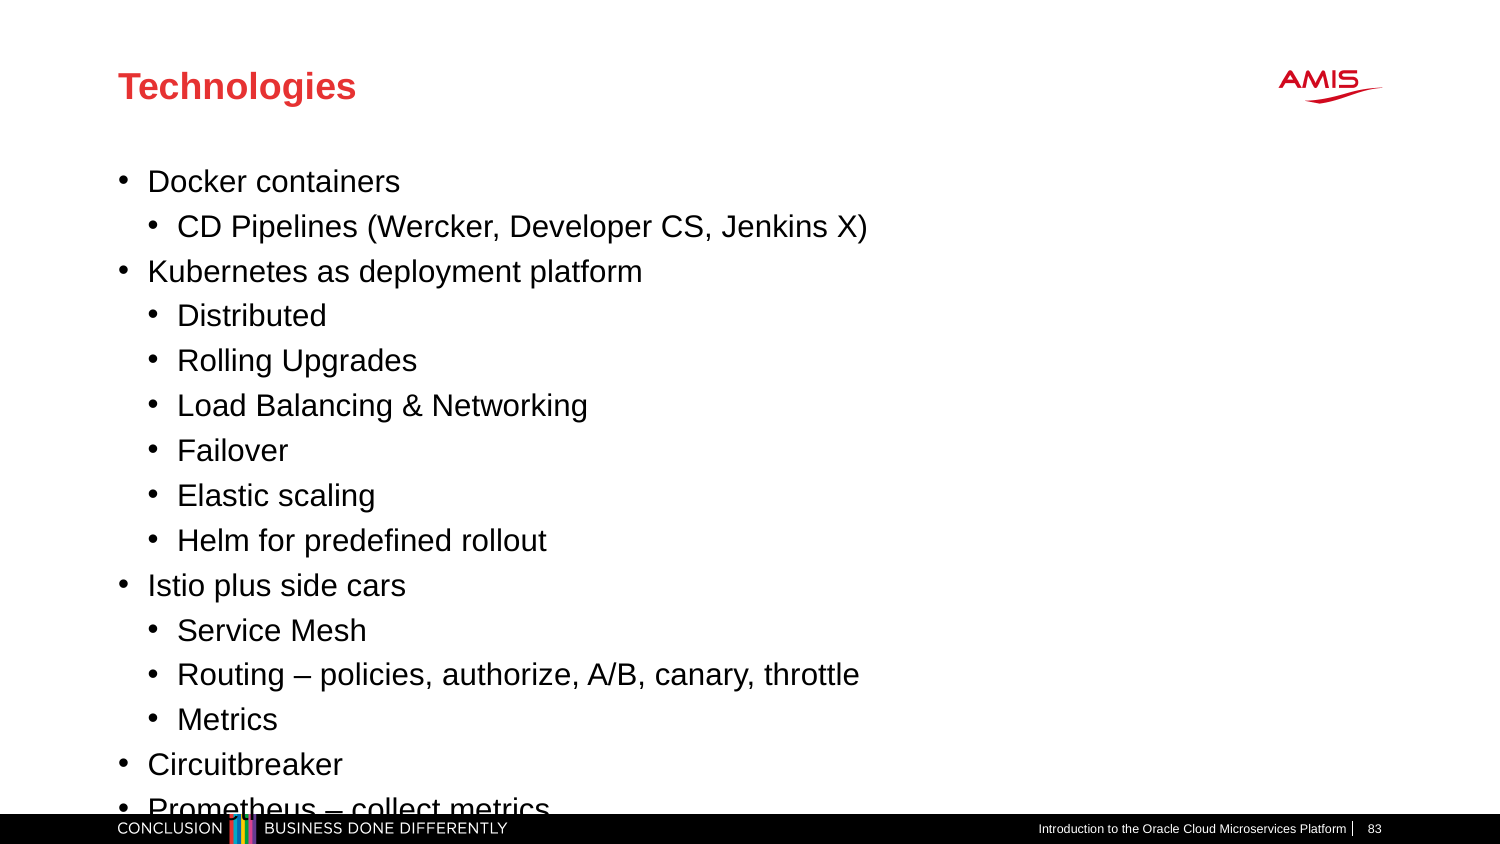

# Technologies
Docker containers
CD Pipelines (Wercker, Developer CS, Jenkins X)
Kubernetes as deployment platform
Distributed
Rolling Upgrades
Load Balancing & Networking
Failover
Elastic scaling
Helm for predefined rollout
Istio plus side cars
Service Mesh
Routing – policies, authorize, A/B, canary, throttle
Metrics
Circuitbreaker
Prometheus – collect metrics
Introduction to the Oracle Cloud Microservices Platform
83